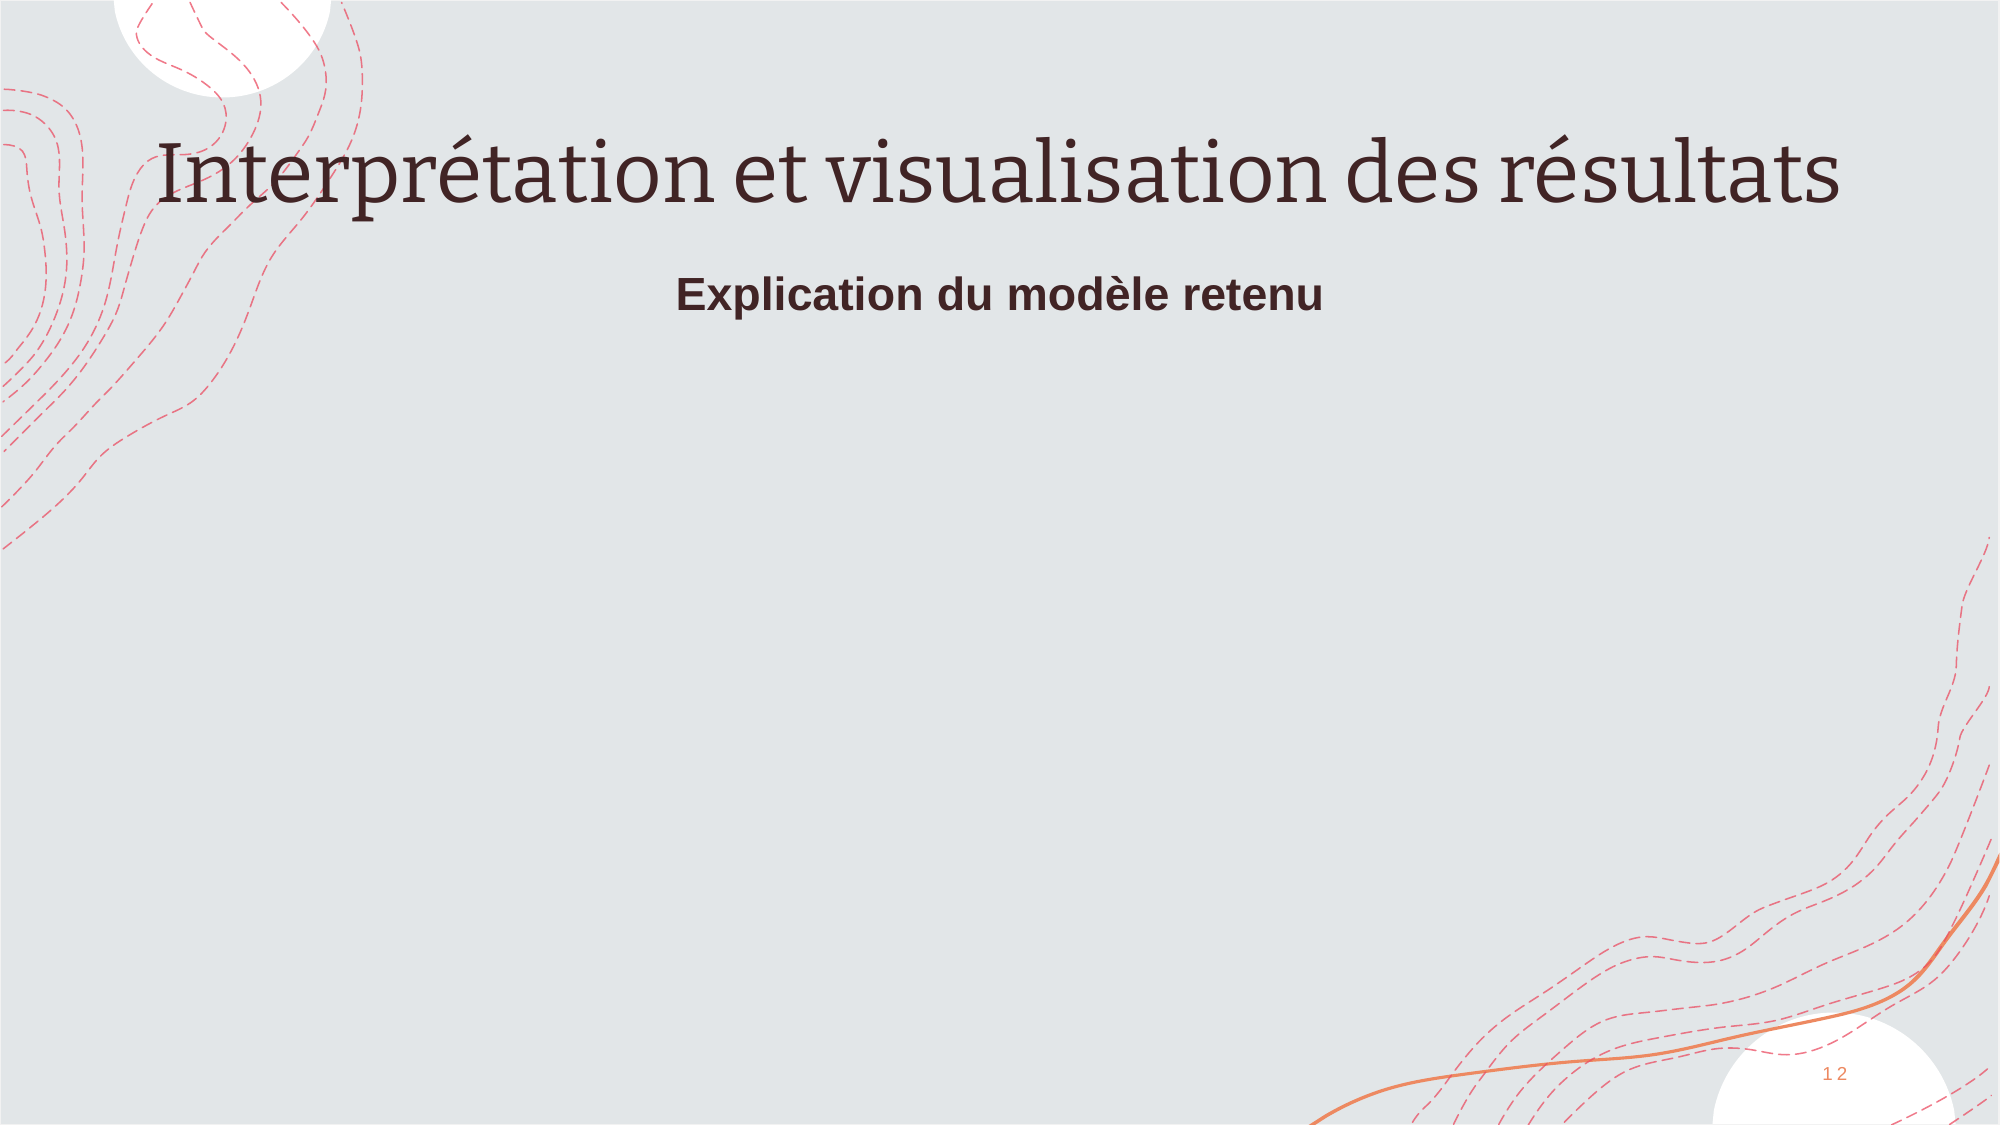

# Interprétation et visualisation des résultats
Explication du modèle retenu
12